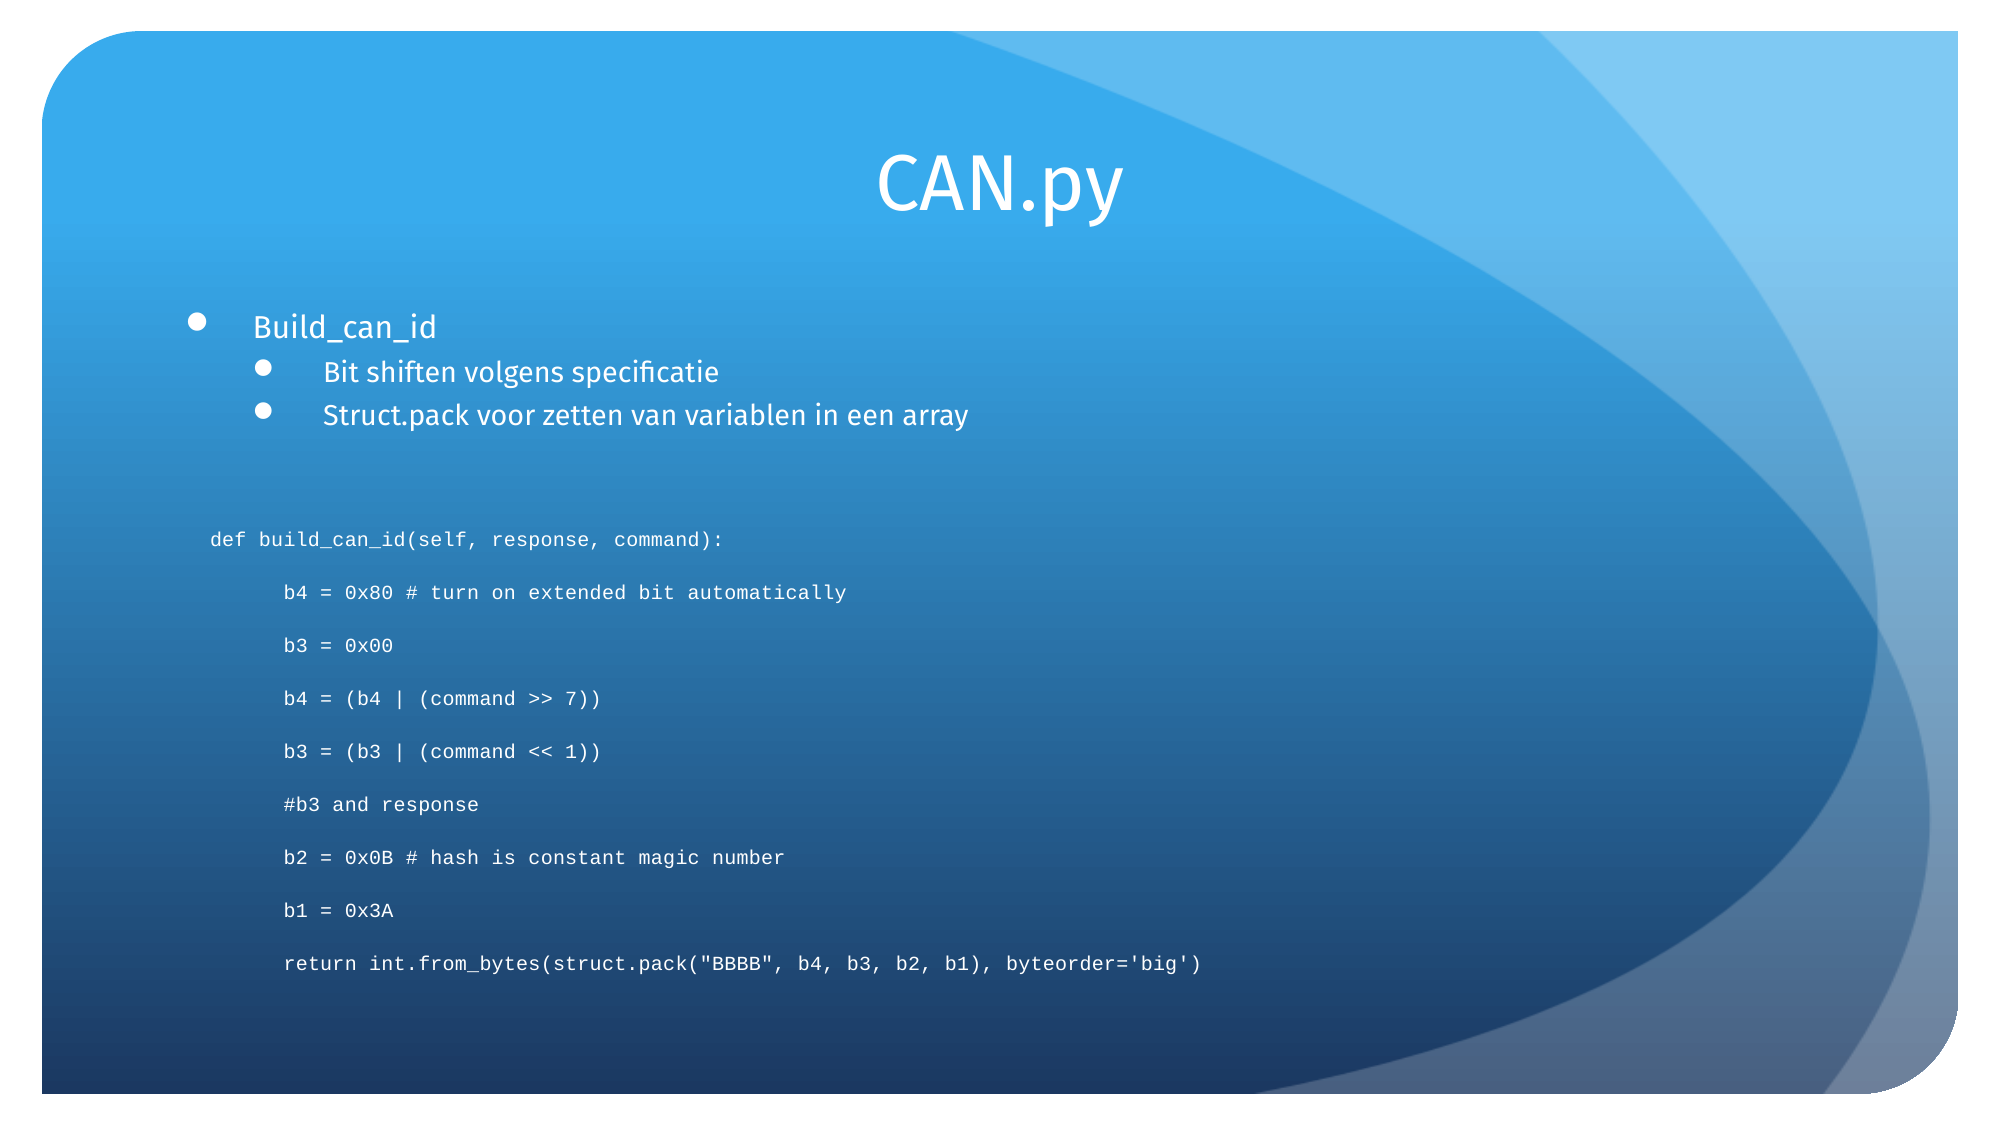

# CAN.py
Build_can_id
Bit shiften volgens specificatie
Struct.pack voor zetten van variablen in een array

  def build_can_id(self, response, command):
        b4 = 0x80 # turn on extended bit automatically
        b3 = 0x00
        b4 = (b4 | (command >> 7))
        b3 = (b3 | (command << 1))
        #b3 and response
        b2 = 0x0B # hash is constant magic number
        b1 = 0x3A
        return int.from_bytes(struct.pack("BBBB", b4, b3, b2, b1), byteorder='big')